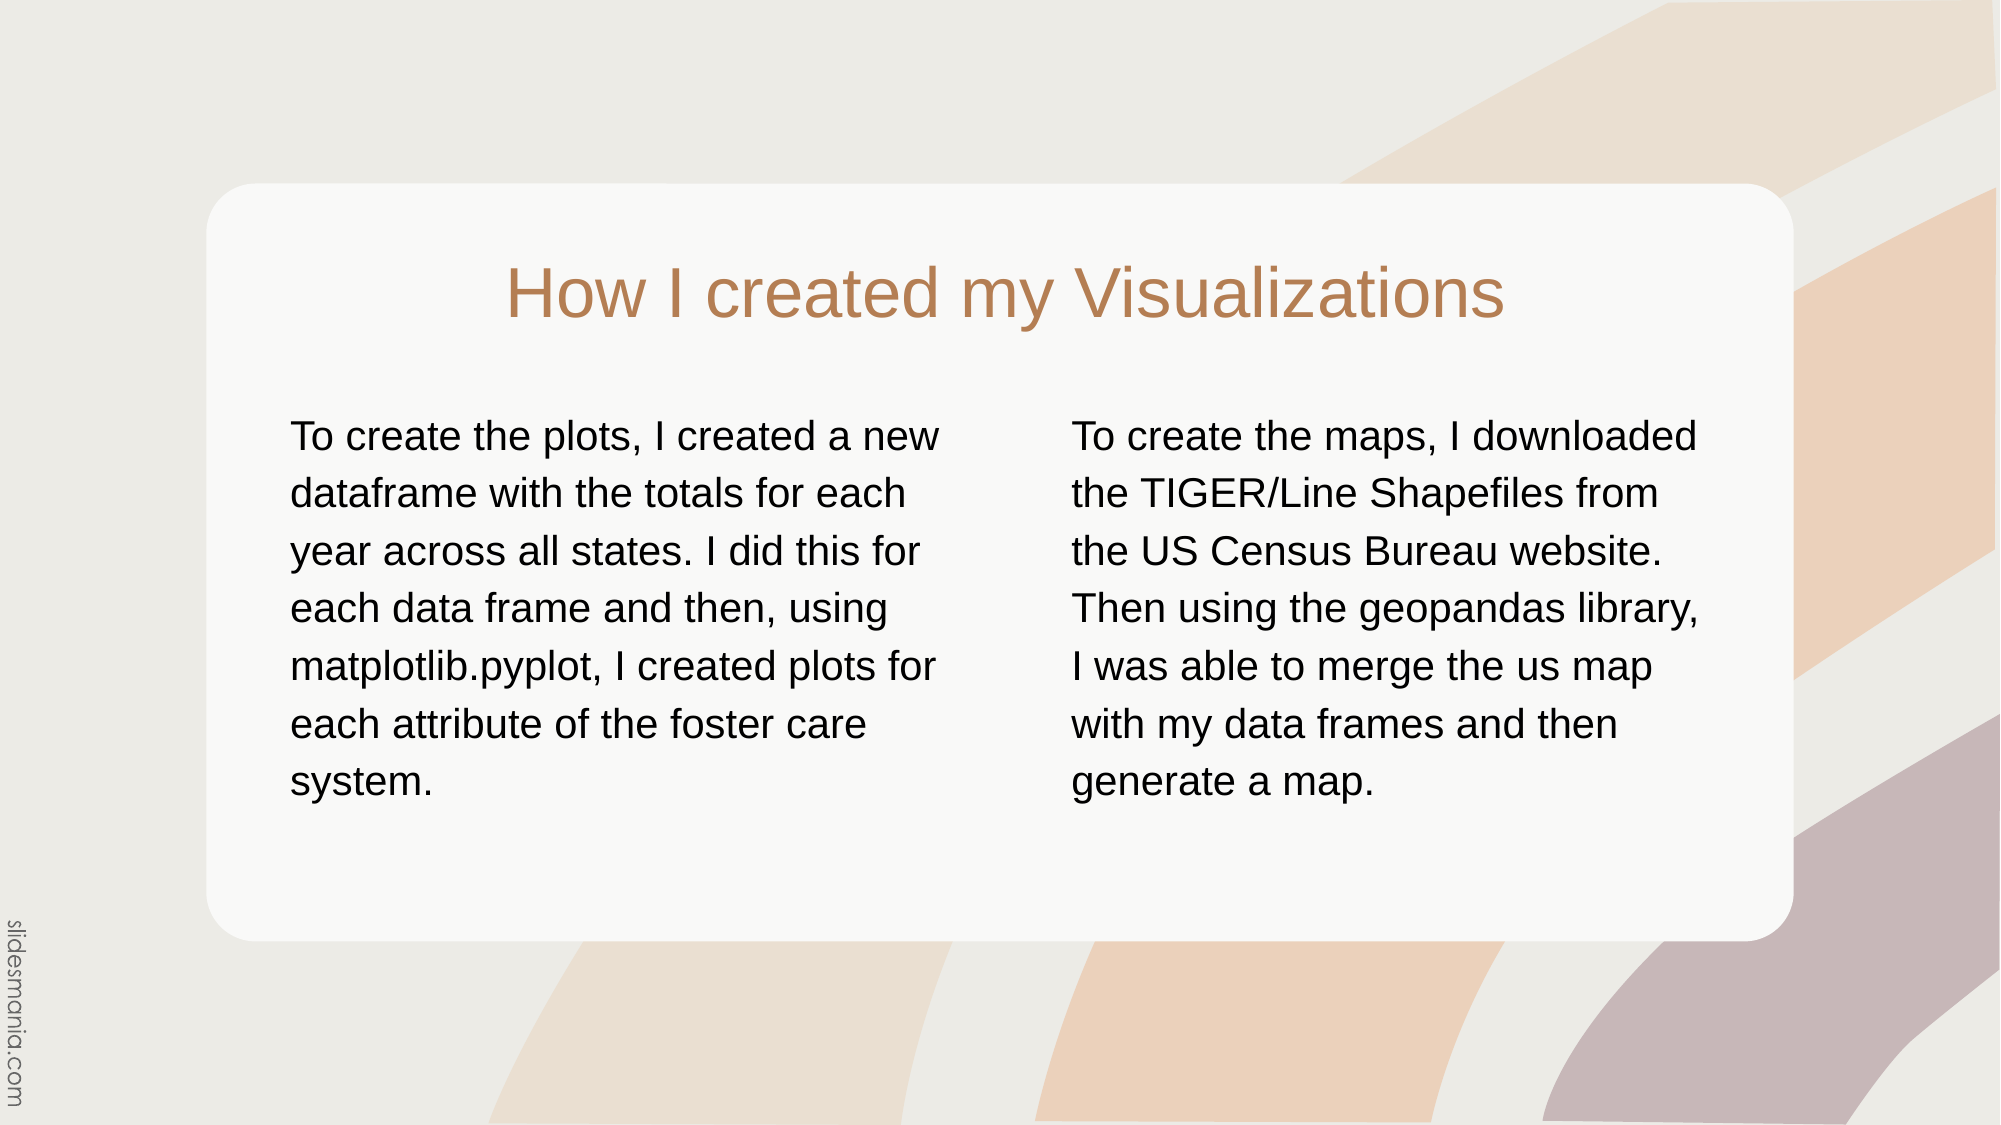

# How I created my Visualizations
To create the plots, I created a new dataframe with the totals for each year across all states. I did this for each data frame and then, using matplotlib.pyplot, I created plots for each attribute of the foster care system.
To create the maps, I downloaded the TIGER/Line Shapefiles from the US Census Bureau website. Then using the geopandas library, I was able to merge the us map with my data frames and then generate a map.